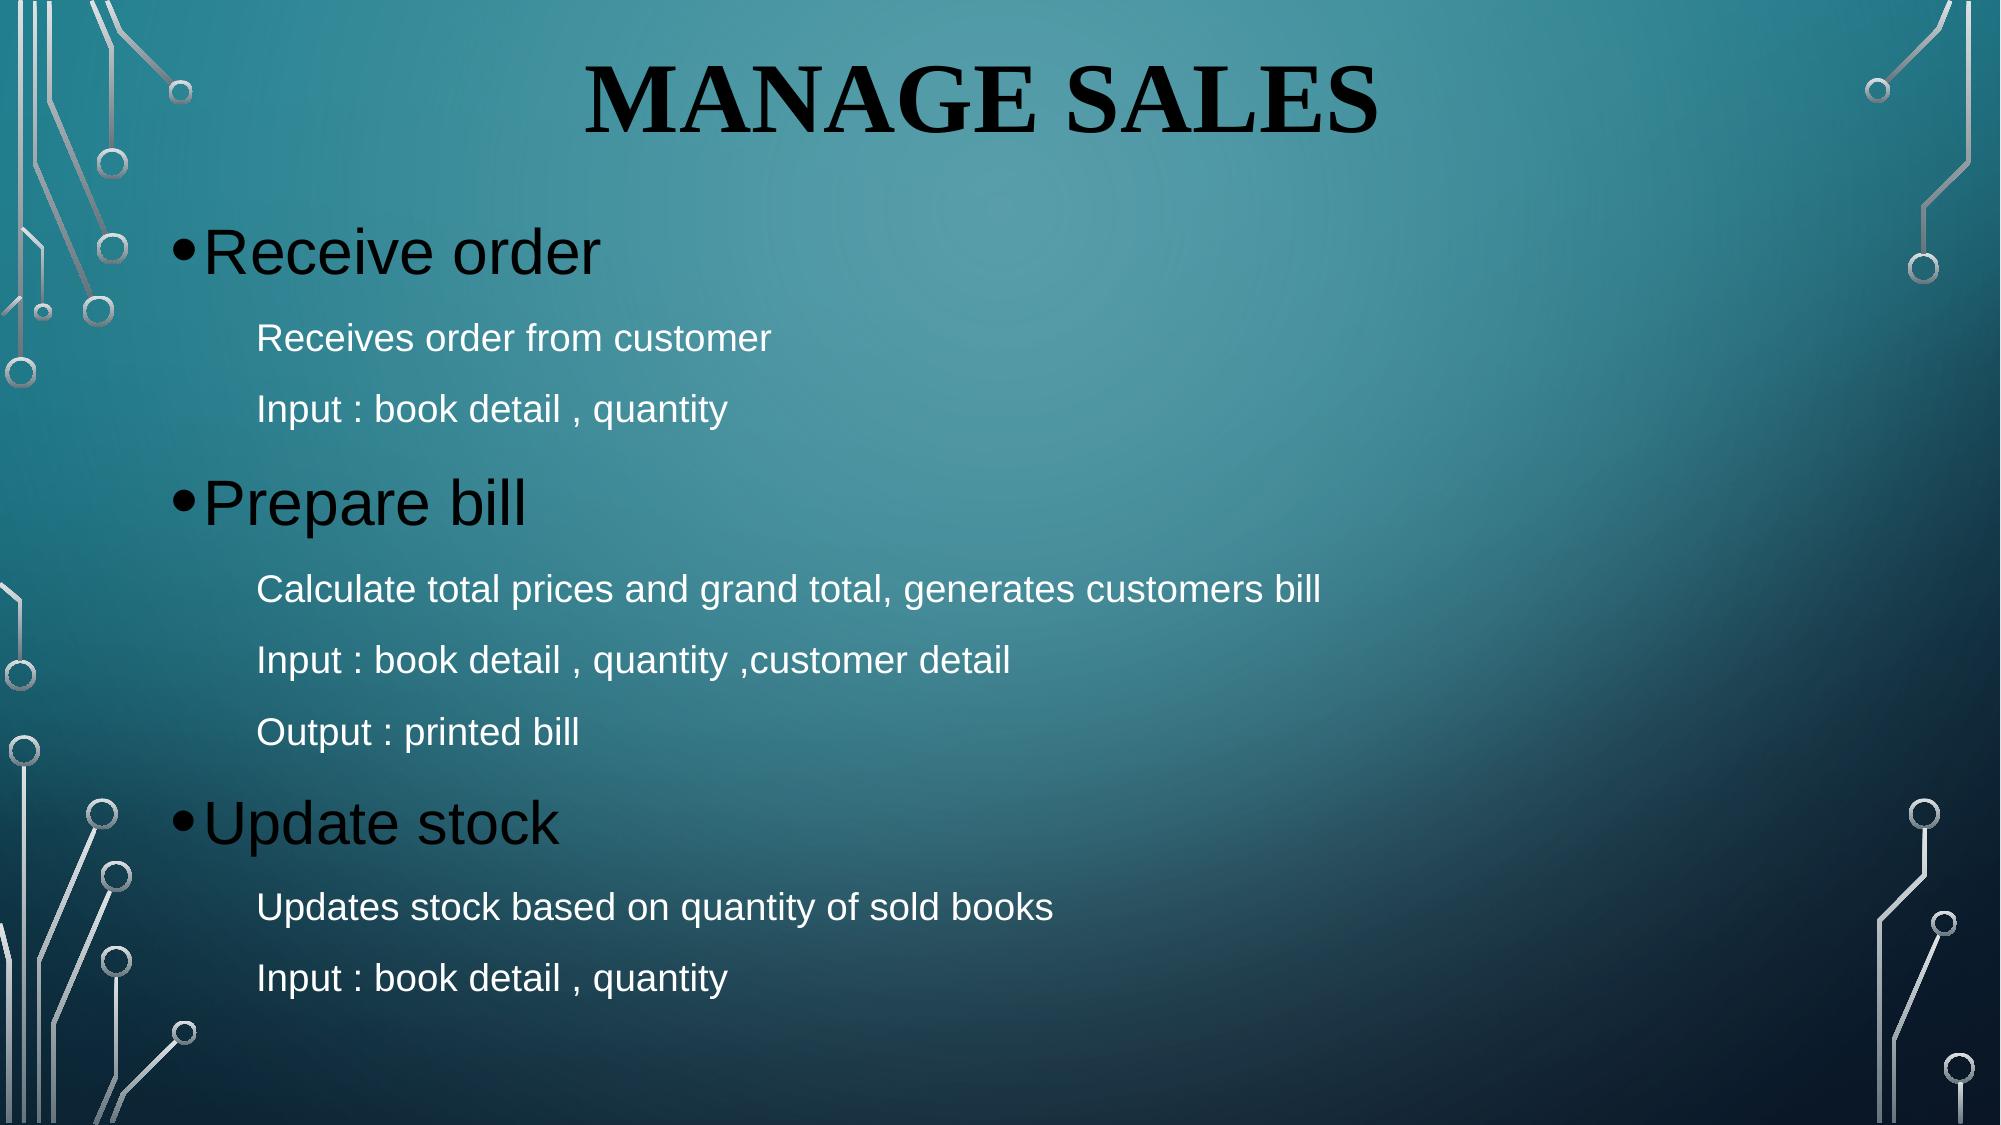

# MANAGE SALES
Receive order
        Receives order from customer
        Input : book detail , quantity
Prepare bill
        Calculate total prices and grand total, generates customers bill
        Input : book detail , quantity ,customer detail
        Output : printed bill
Update stock
        Updates stock based on quantity of sold books
        Input : book detail , quantity